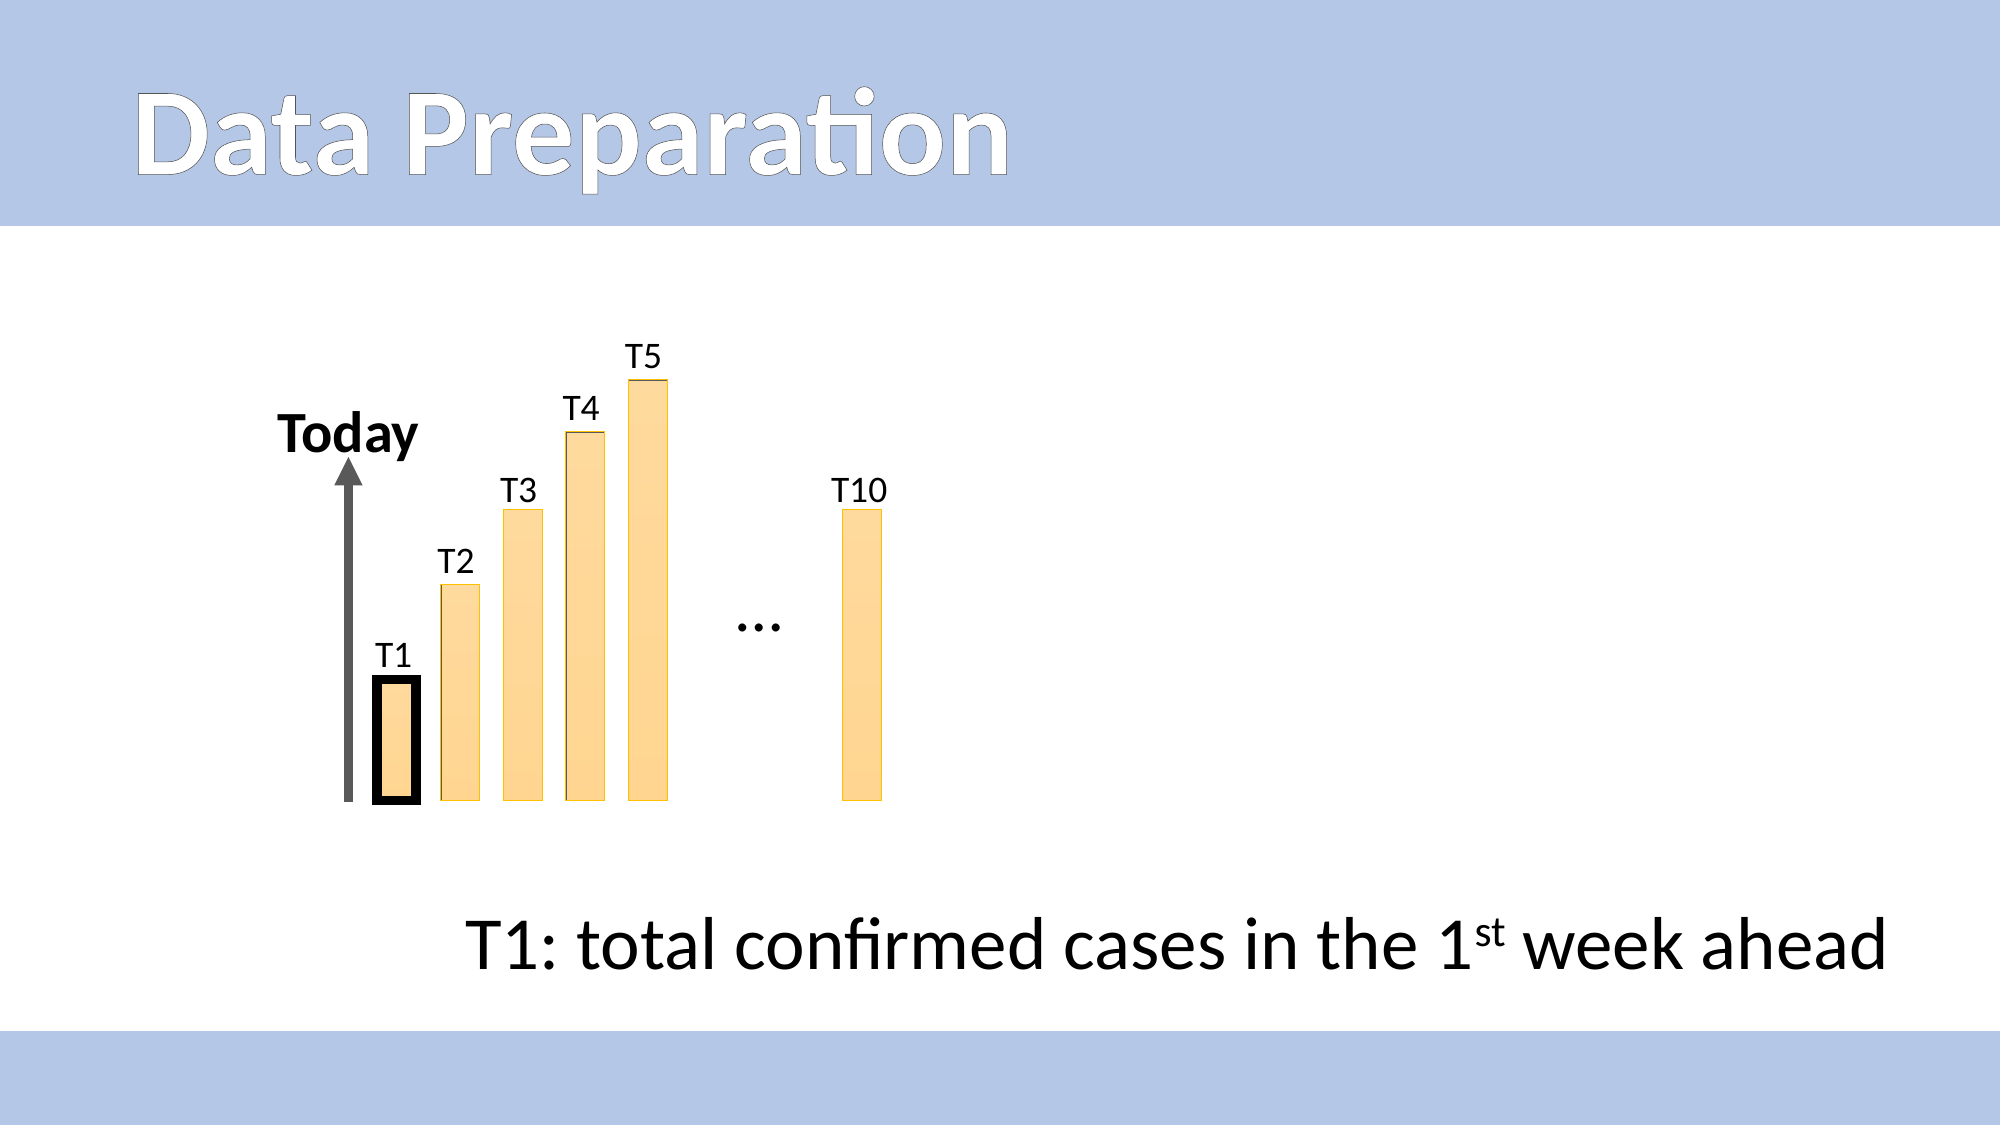

Data Preparation

T5
T4

Today

T3
T10

T2
 …

T1

T1: total confirmed cases in the 1st week ahead